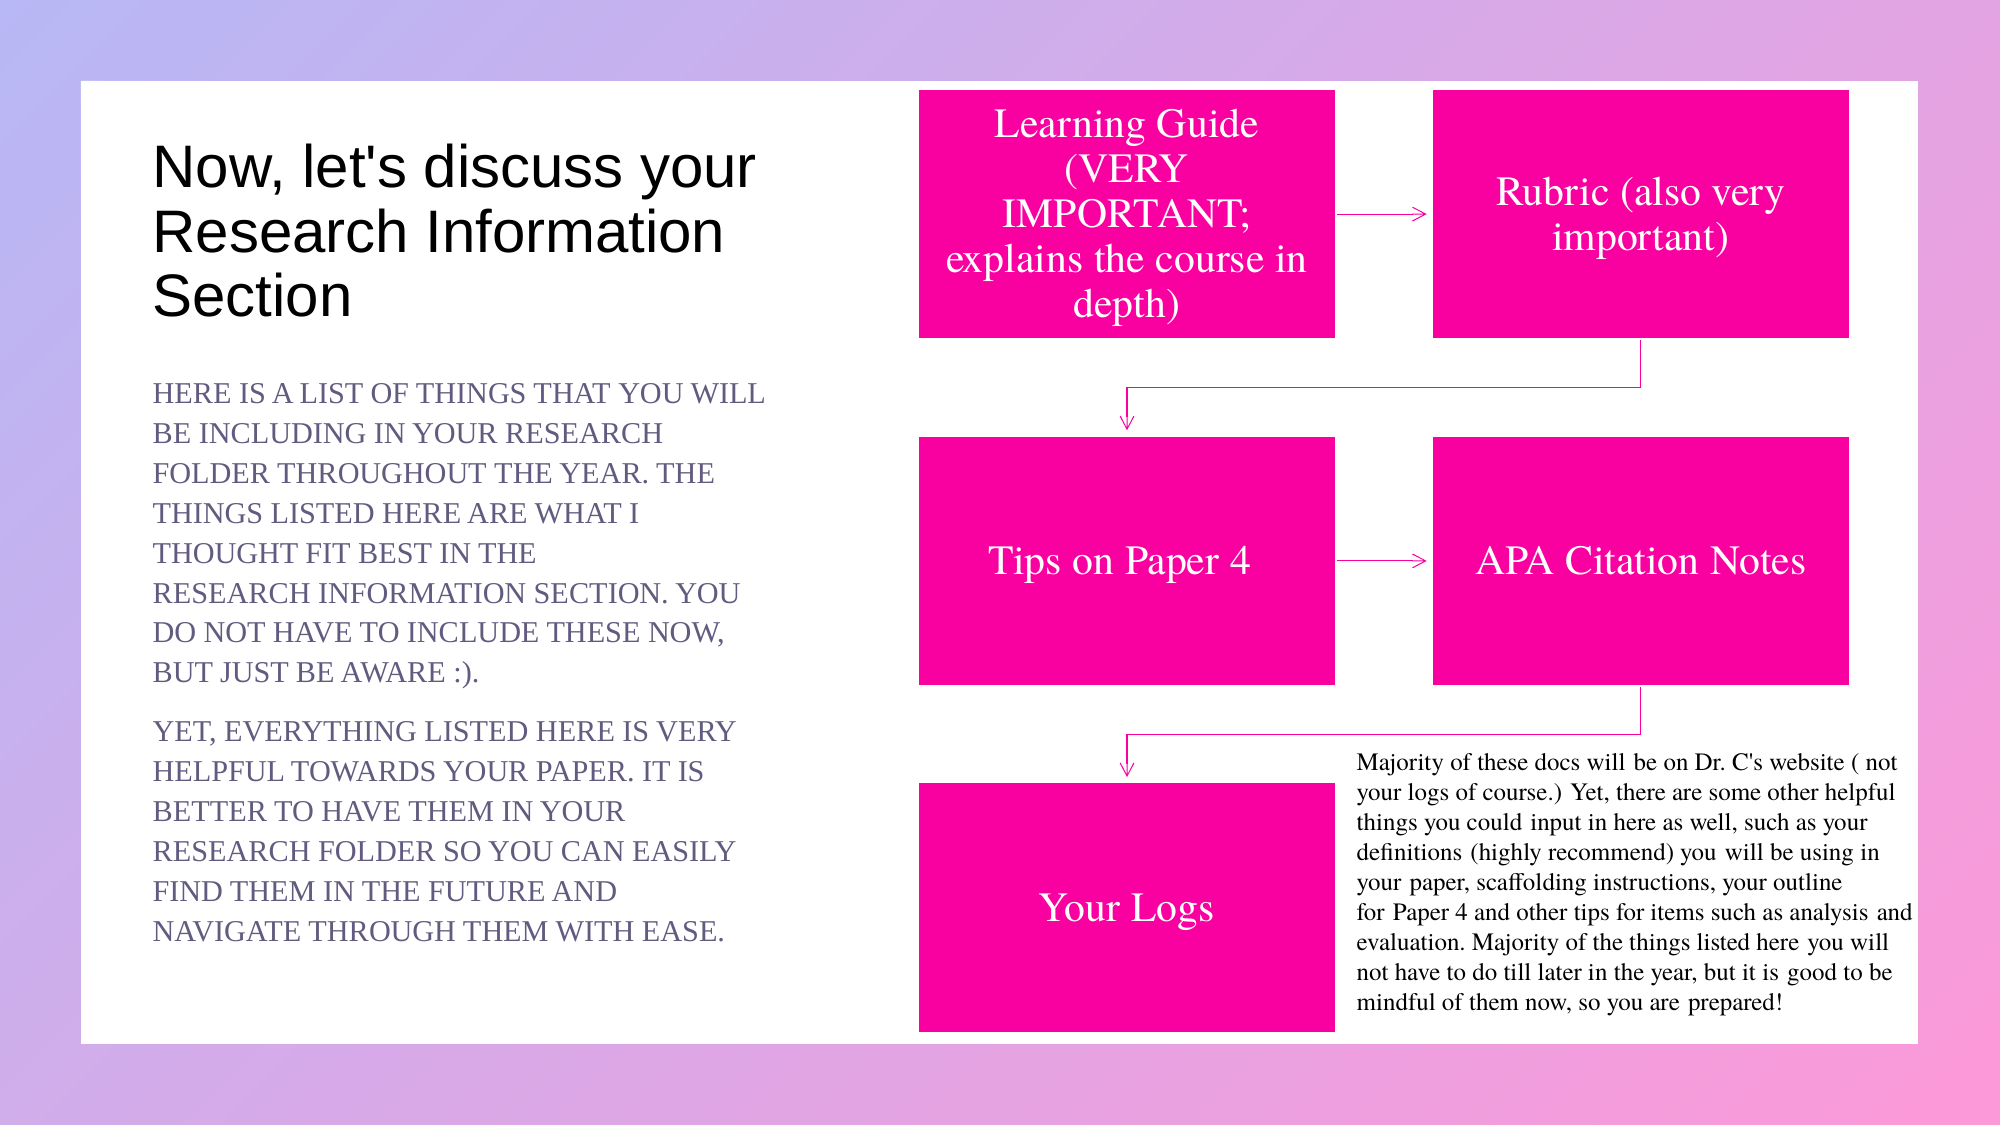

Learning Guide (VERY IMPORTANT; explains the course in depth)

Rubric (also very important)

Tips on Paper 4

APA Citation Notes
Your Logs
# Now, let's discuss your Research Information Section
HERE IS A LIST OF THINGS THAT YOU WILL BE INCLUDING IN YOUR RESEARCH FOLDER THROUGHOUT THE YEAR. THE THINGS LISTED HERE ARE WHAT I THOUGHT FIT BEST IN THE RESEARCH INFORMATION SECTION. YOU DO NOT HAVE TO INCLUDE THESE NOW, BUT JUST BE AWARE :).
Yet, everything listed here is very helpful towards your paper. It is better to have them in your research folder so you can easily find them in the future and navigate through them with ease.
Majority of these docs will be on Dr. C's website ( not your logs of course.) Yet, there are some other helpful things you could input in here as well, such as your definitions (highly recommend) you will be using in your paper, scaffolding instructions, your outline for Paper 4 and other tips for items such as analysis and evaluation. Majority of the things listed here you will not have to do till later in the year, but it is good to be mindful of them now, so you are prepared!